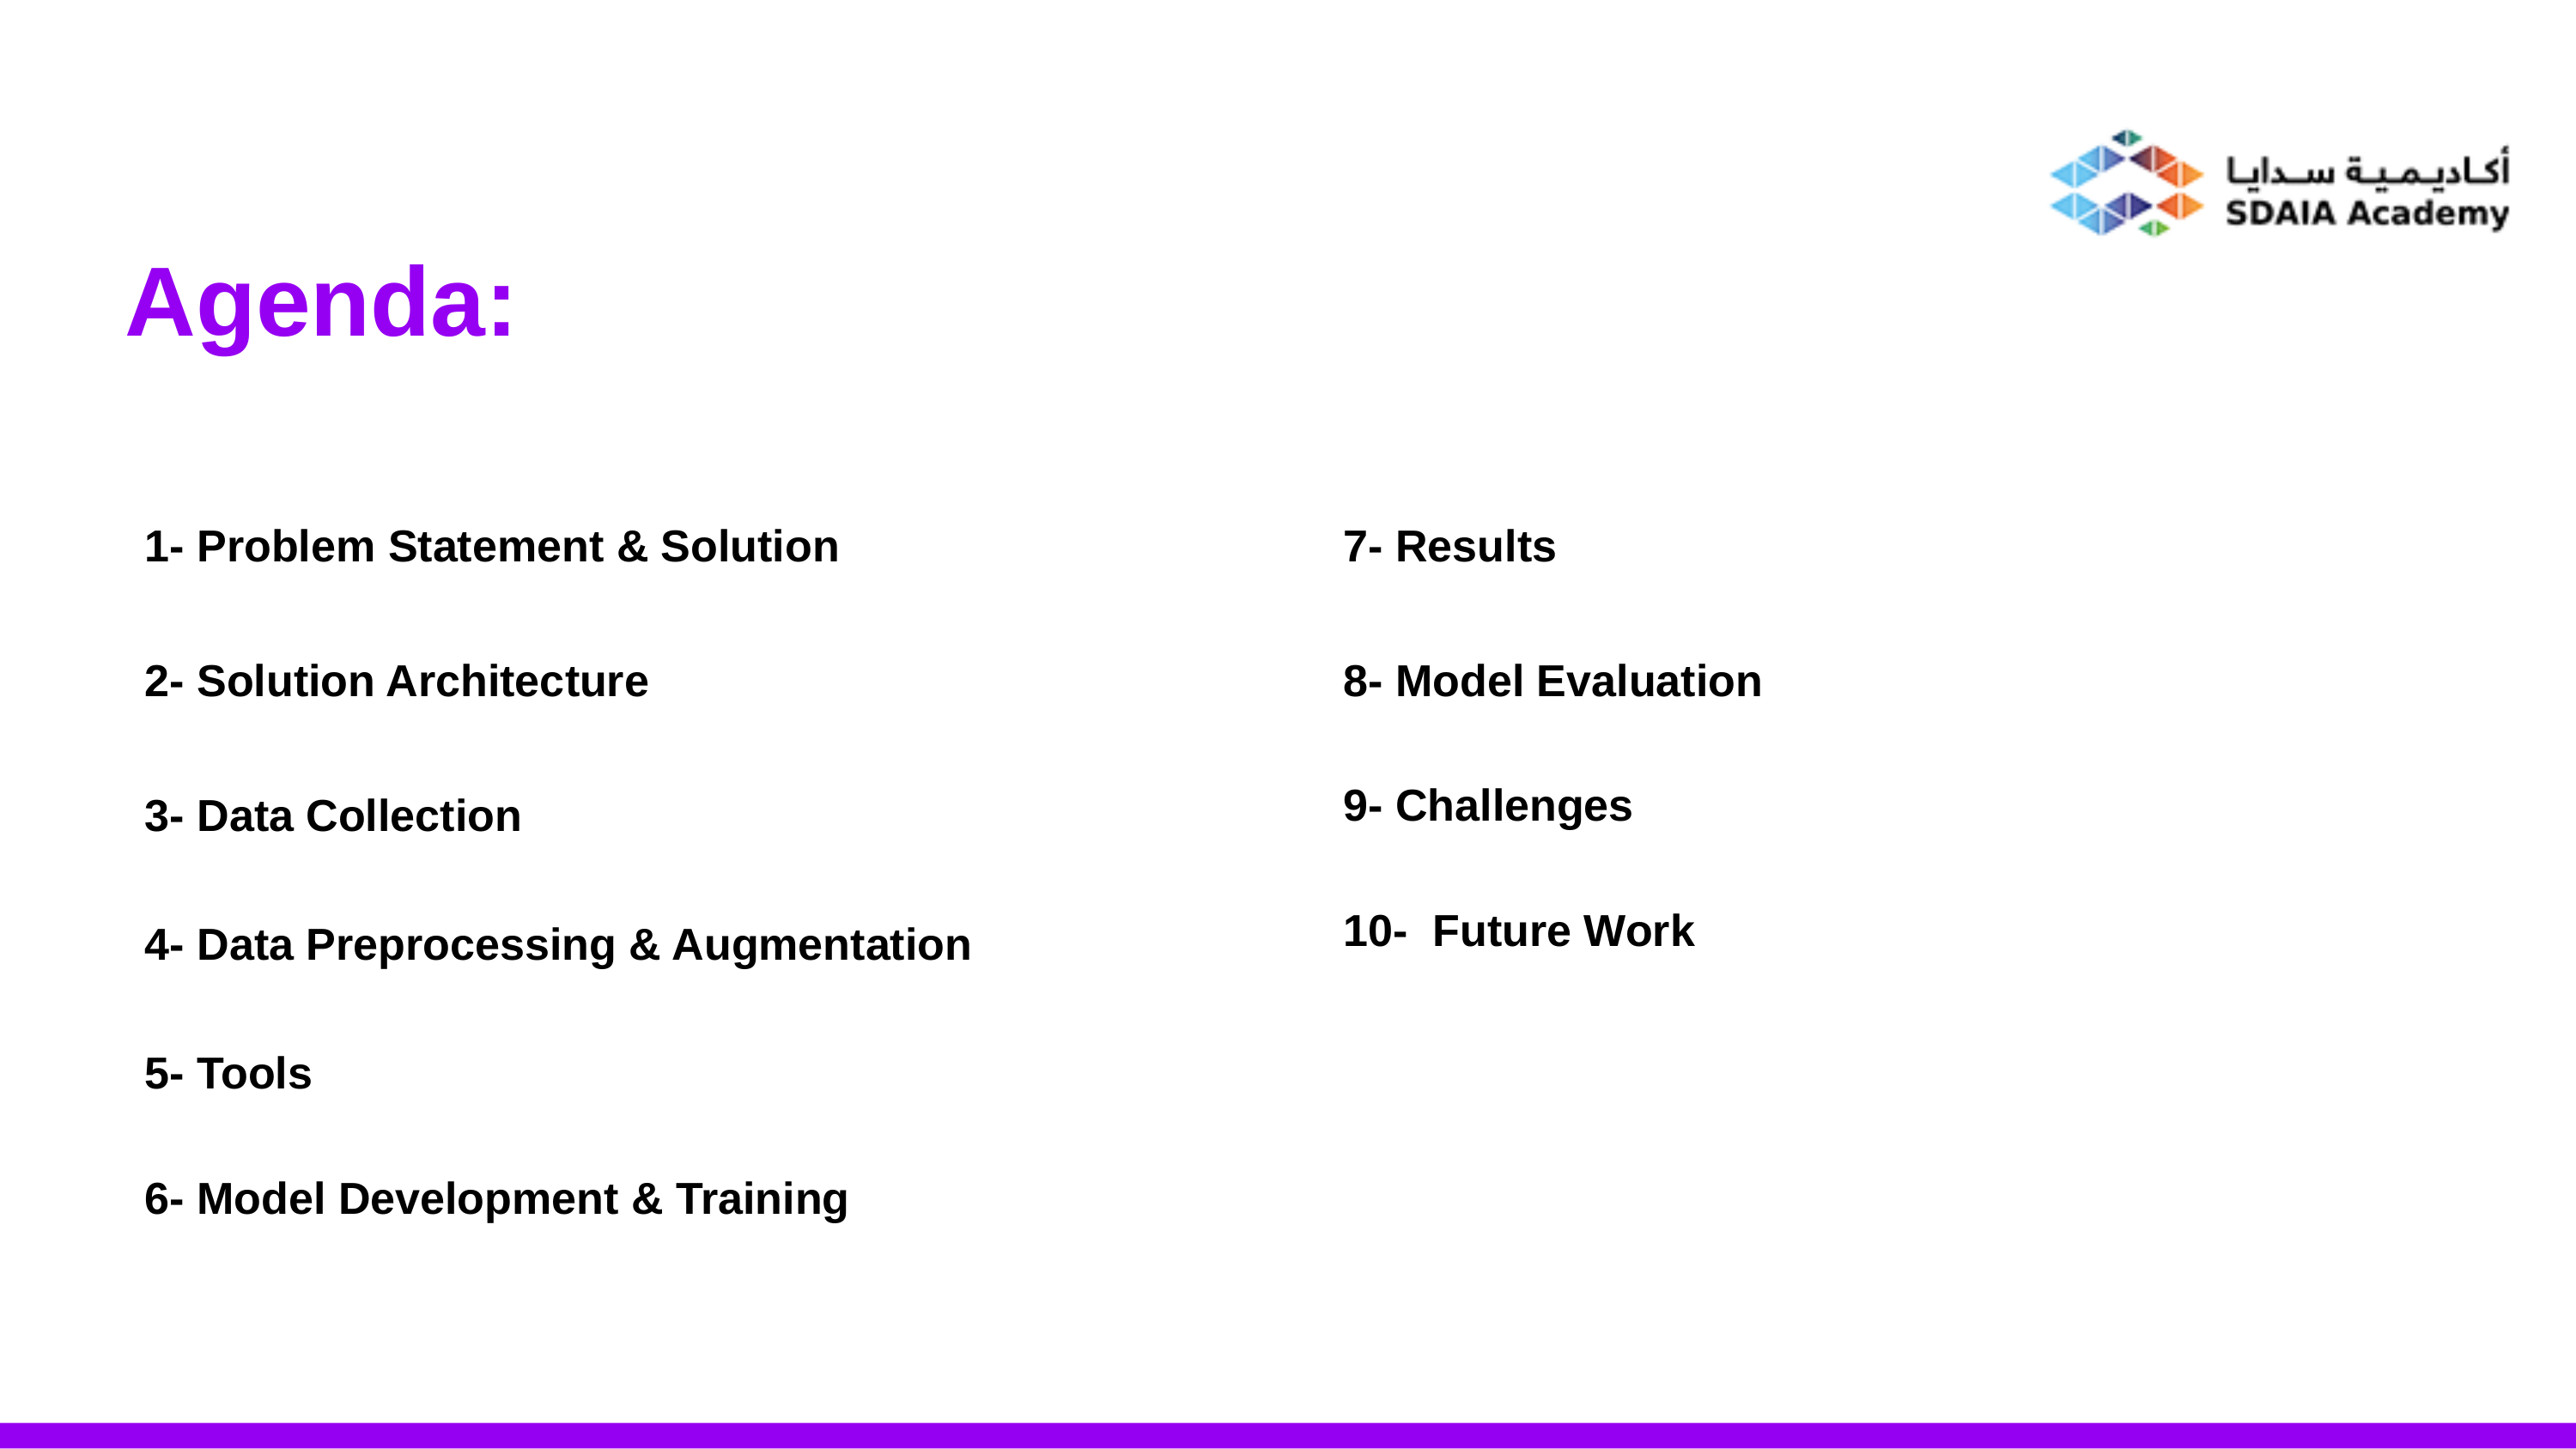

Agenda:
1- Problem Statement & Solution
7- Results
2- Solution Architecture
8- Model Evaluation
9- Challenges
3- Data Collection
10-  Future Work
4- Data Preprocessing & Augmentation
5- Tools
6- Model Development & Training